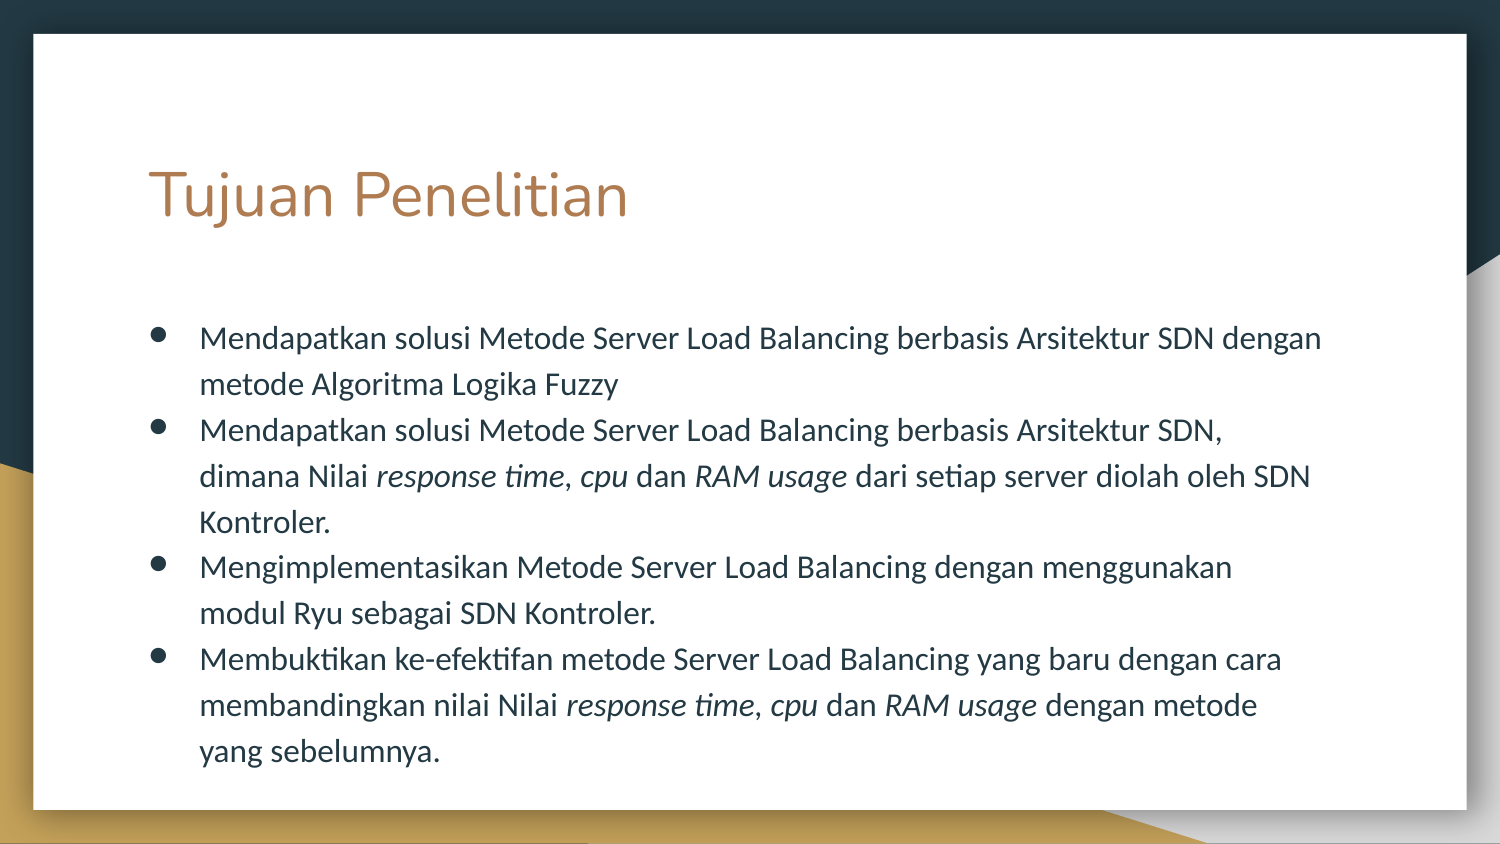

# Tujuan Penelitian
Mendapatkan solusi Metode Server Load Balancing berbasis Arsitektur SDN dengan metode Algoritma Logika Fuzzy
Mendapatkan solusi Metode Server Load Balancing berbasis Arsitektur SDN, dimana Nilai response time, cpu dan RAM usage dari setiap server diolah oleh SDN Kontroler.
Mengimplementasikan Metode Server Load Balancing dengan menggunakan modul Ryu sebagai SDN Kontroler.
Membuktikan ke-efektifan metode Server Load Balancing yang baru dengan cara membandingkan nilai Nilai response time, cpu dan RAM usage dengan metode yang sebelumnya.